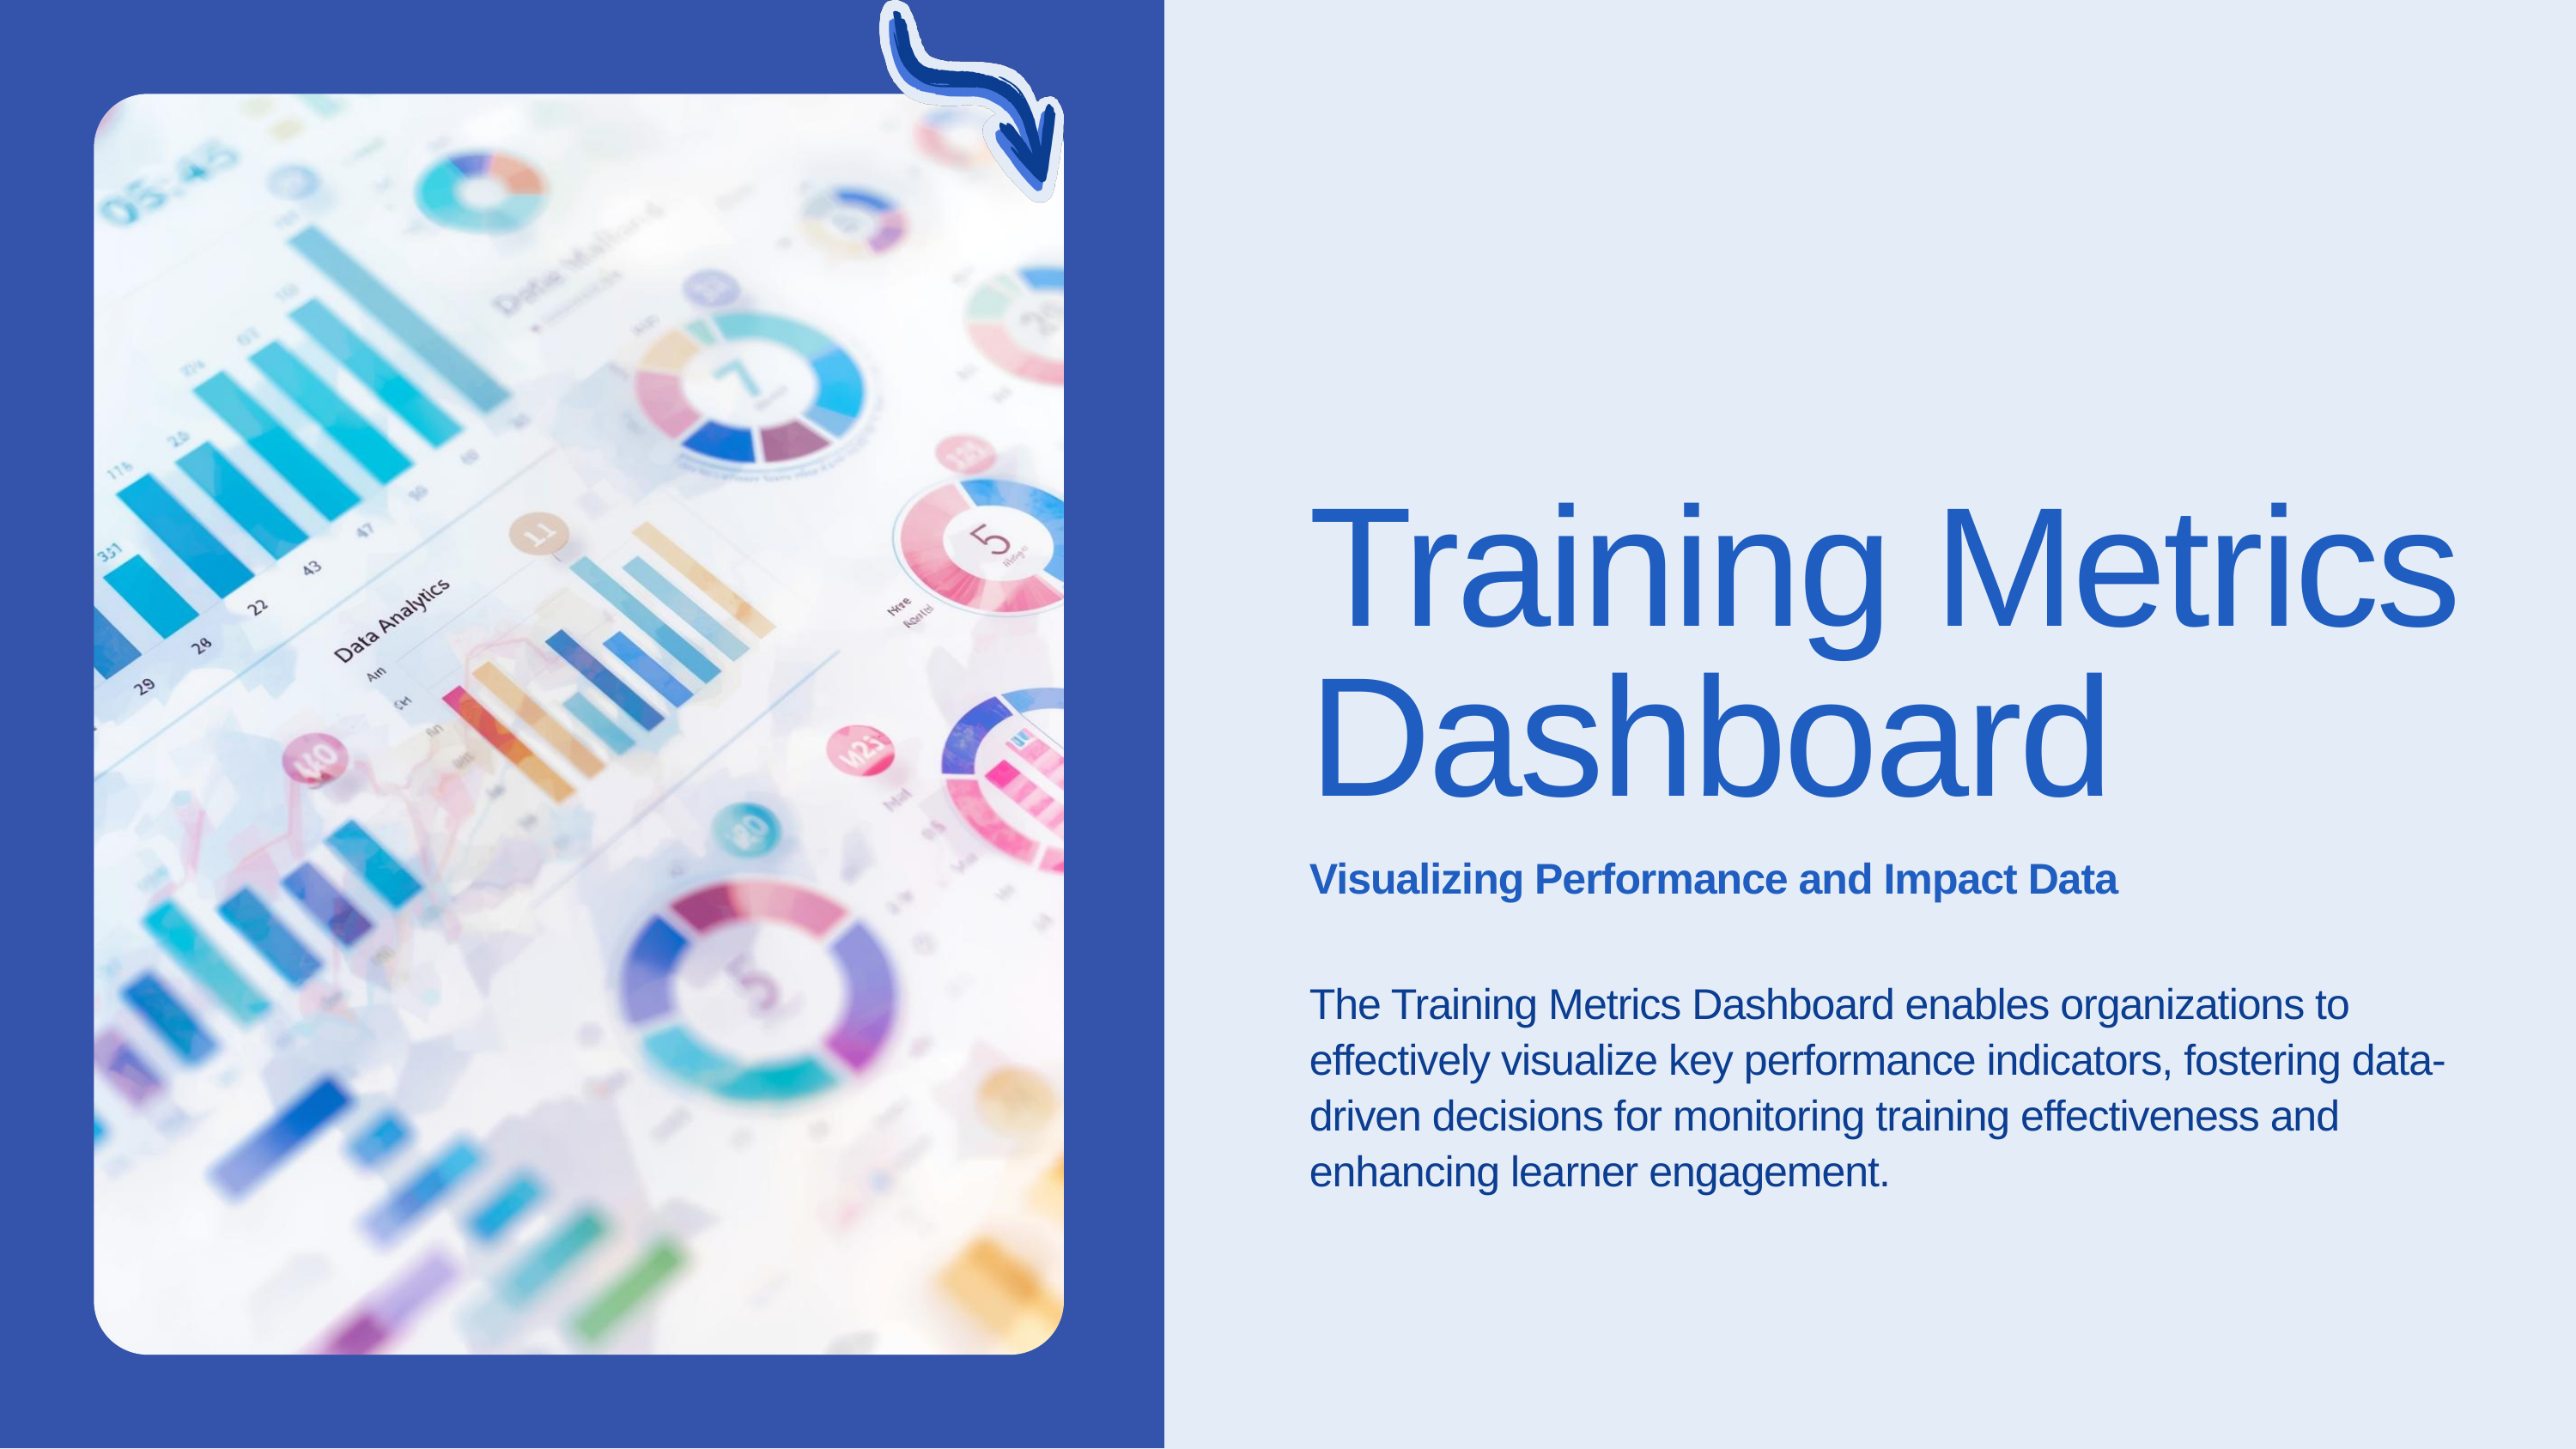

Training Metrics Dashboard
Visualizing Performance and Impact Data
The Training Metrics Dashboard enables organizations to effectively visualize key performance indicators, fostering data-driven decisions for monitoring training effectiveness and enhancing learner engagement.